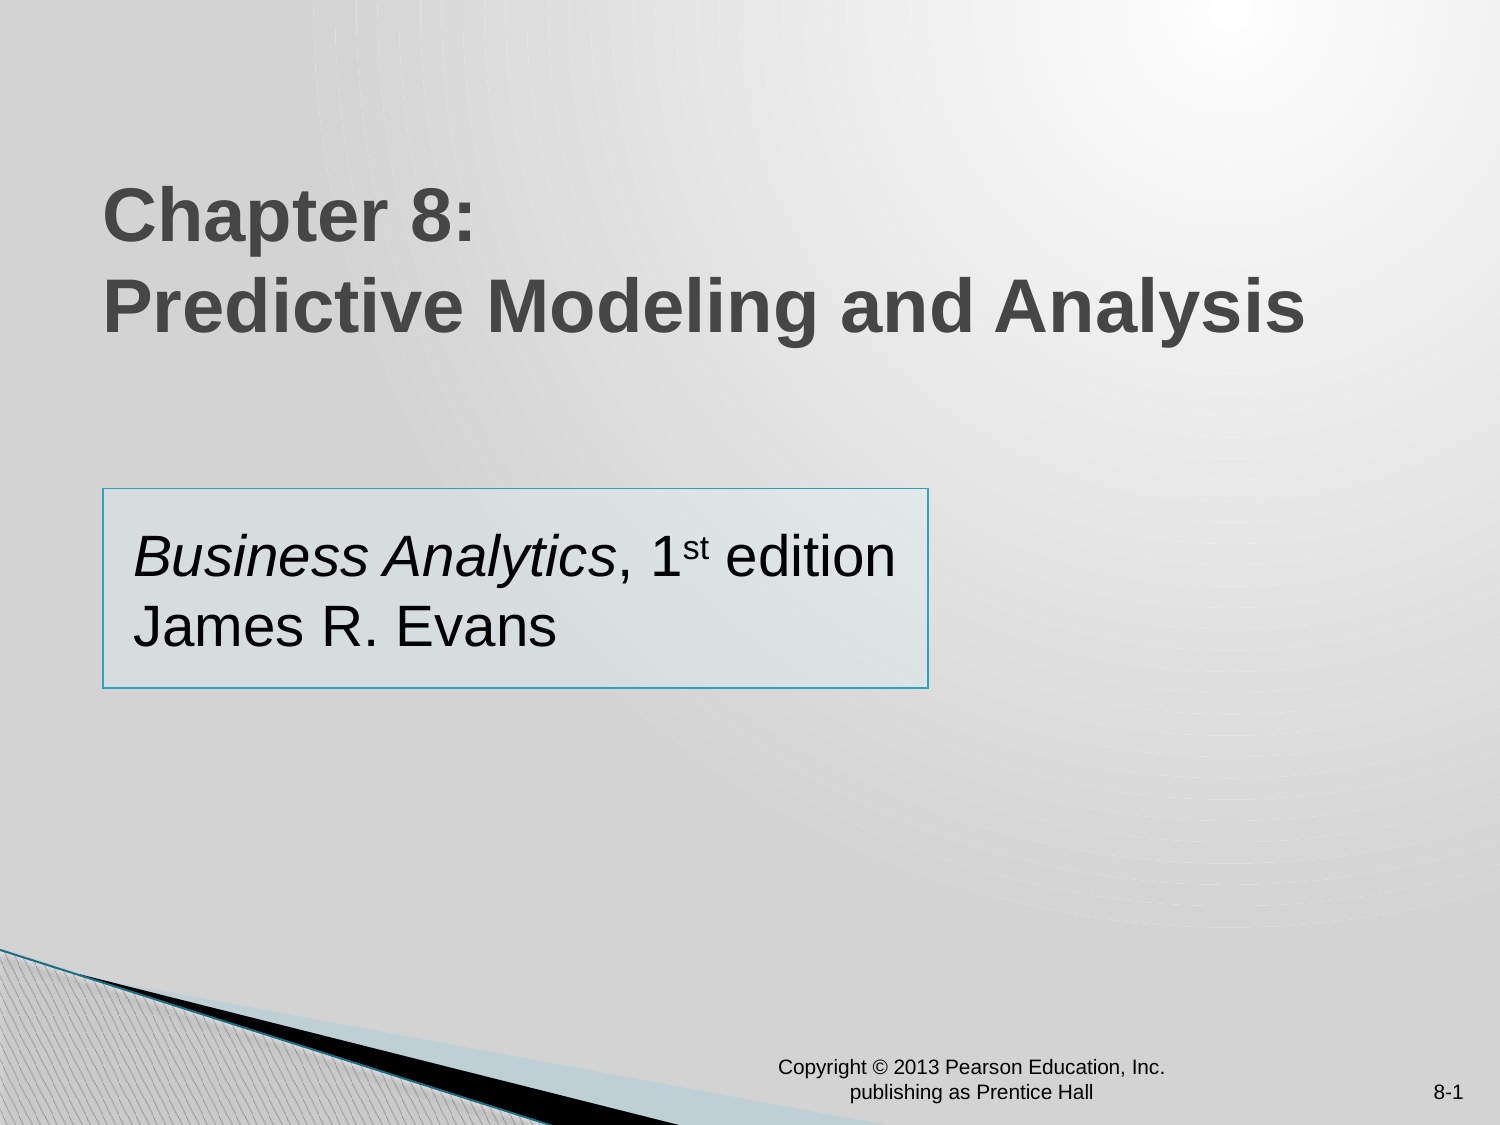

# Chapter 8: Predictive Modeling and Analysis
Business Analytics, 1st edition
James R. Evans
Copyright © 2013 Pearson Education, Inc. publishing as Prentice Hall
8-1